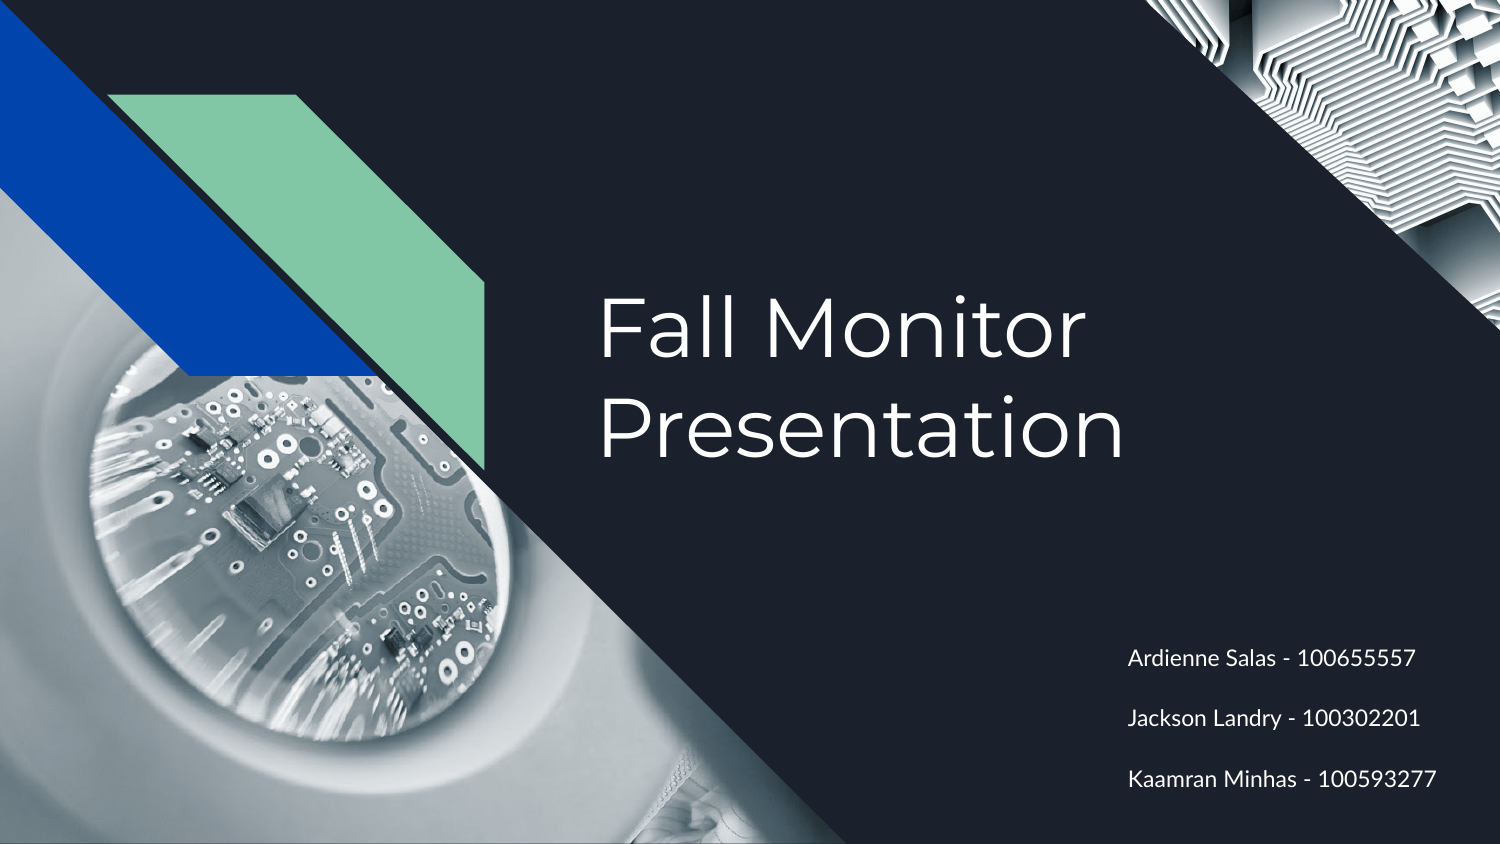

# Fall Monitor Presentation
Ardienne Salas - 100655557
Jackson Landry - 100302201
Kaamran Minhas - 100593277